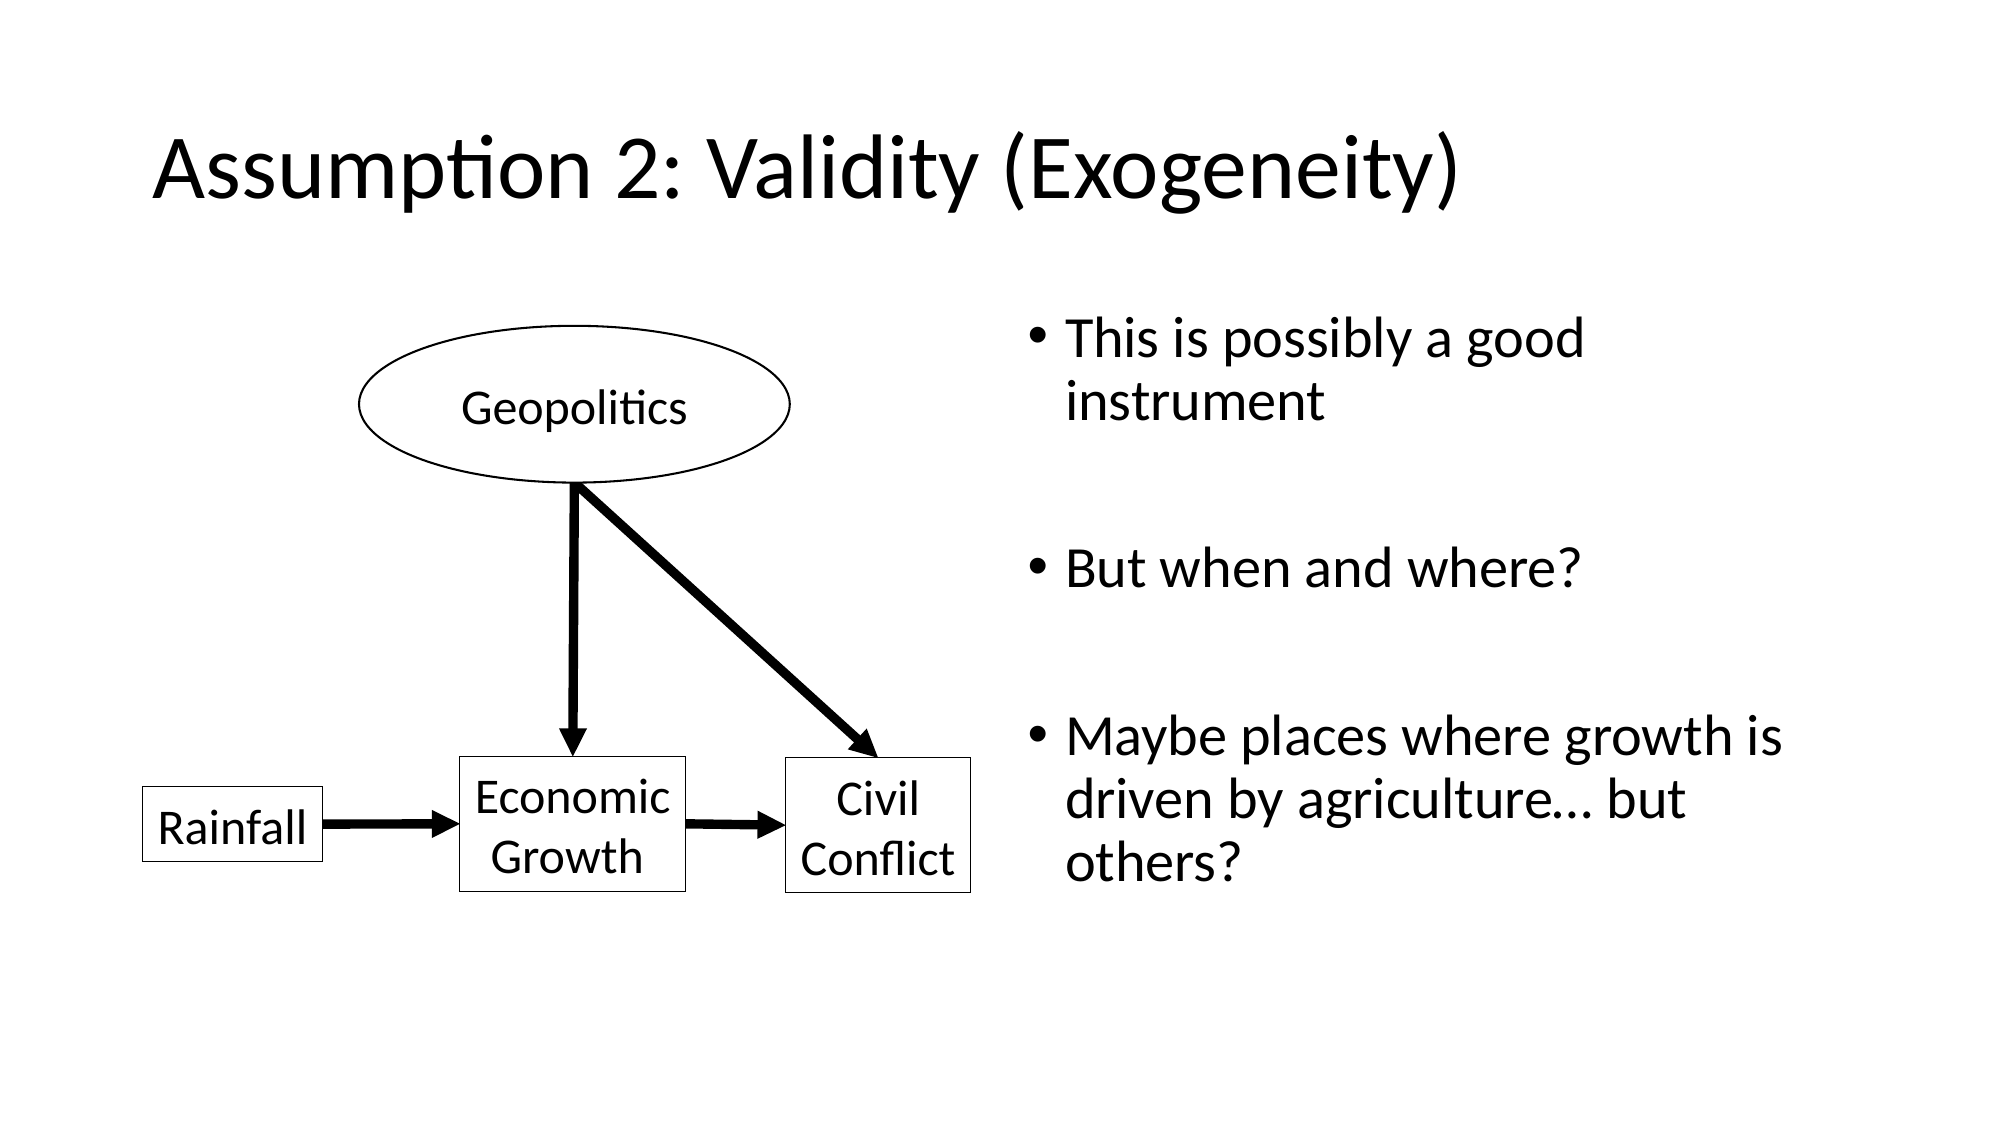

# Assumption 2: Validity (Exogeneity)
This is possibly a good instrument

But when and where?

Maybe places where growth is driven by agriculture… but others?
Geopolitics
Economic
Growth
Civil
Conflict
Rainfall